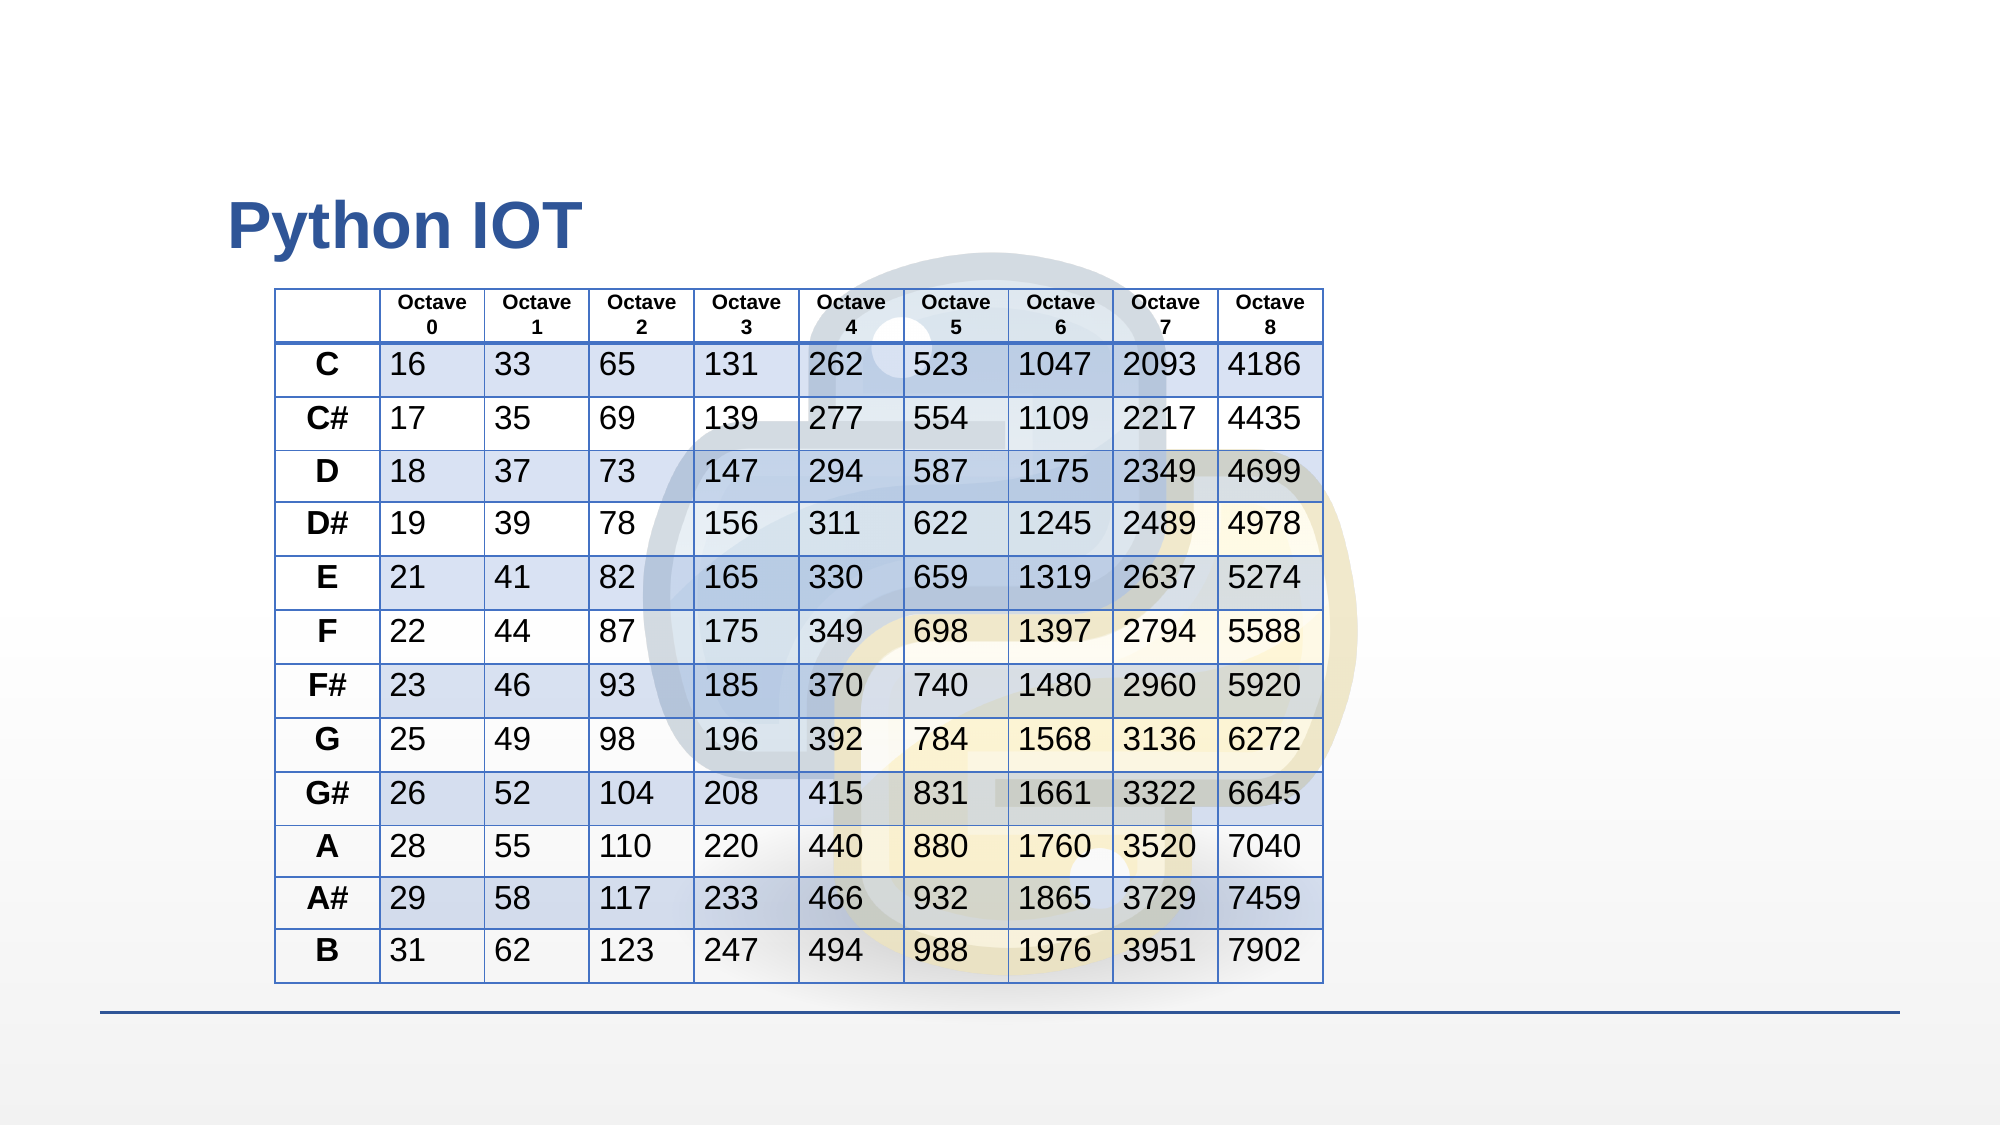

# Python IOT
|  | Octave 0 | Octave 1 | Octave 2 | Octave 3 | Octave 4 | Octave 5 | Octave 6 | Octave 7 | Octave 8 |
| --- | --- | --- | --- | --- | --- | --- | --- | --- | --- |
| C | 16 | 33 | 65 | 131 | 262 | 523 | 1047 | 2093 | 4186 |
| C# | 17 | 35 | 69 | 139 | 277 | 554 | 1109 | 2217 | 4435 |
| D | 18 | 37 | 73 | 147 | 294 | 587 | 1175 | 2349 | 4699 |
| D# | 19 | 39 | 78 | 156 | 311 | 622 | 1245 | 2489 | 4978 |
| E | 21 | 41 | 82 | 165 | 330 | 659 | 1319 | 2637 | 5274 |
| F | 22 | 44 | 87 | 175 | 349 | 698 | 1397 | 2794 | 5588 |
| F# | 23 | 46 | 93 | 185 | 370 | 740 | 1480 | 2960 | 5920 |
| G | 25 | 49 | 98 | 196 | 392 | 784 | 1568 | 3136 | 6272 |
| G# | 26 | 52 | 104 | 208 | 415 | 831 | 1661 | 3322 | 6645 |
| A | 28 | 55 | 110 | 220 | 440 | 880 | 1760 | 3520 | 7040 |
| A# | 29 | 58 | 117 | 233 | 466 | 932 | 1865 | 3729 | 7459 |
| B | 31 | 62 | 123 | 247 | 494 | 988 | 1976 | 3951 | 7902 |